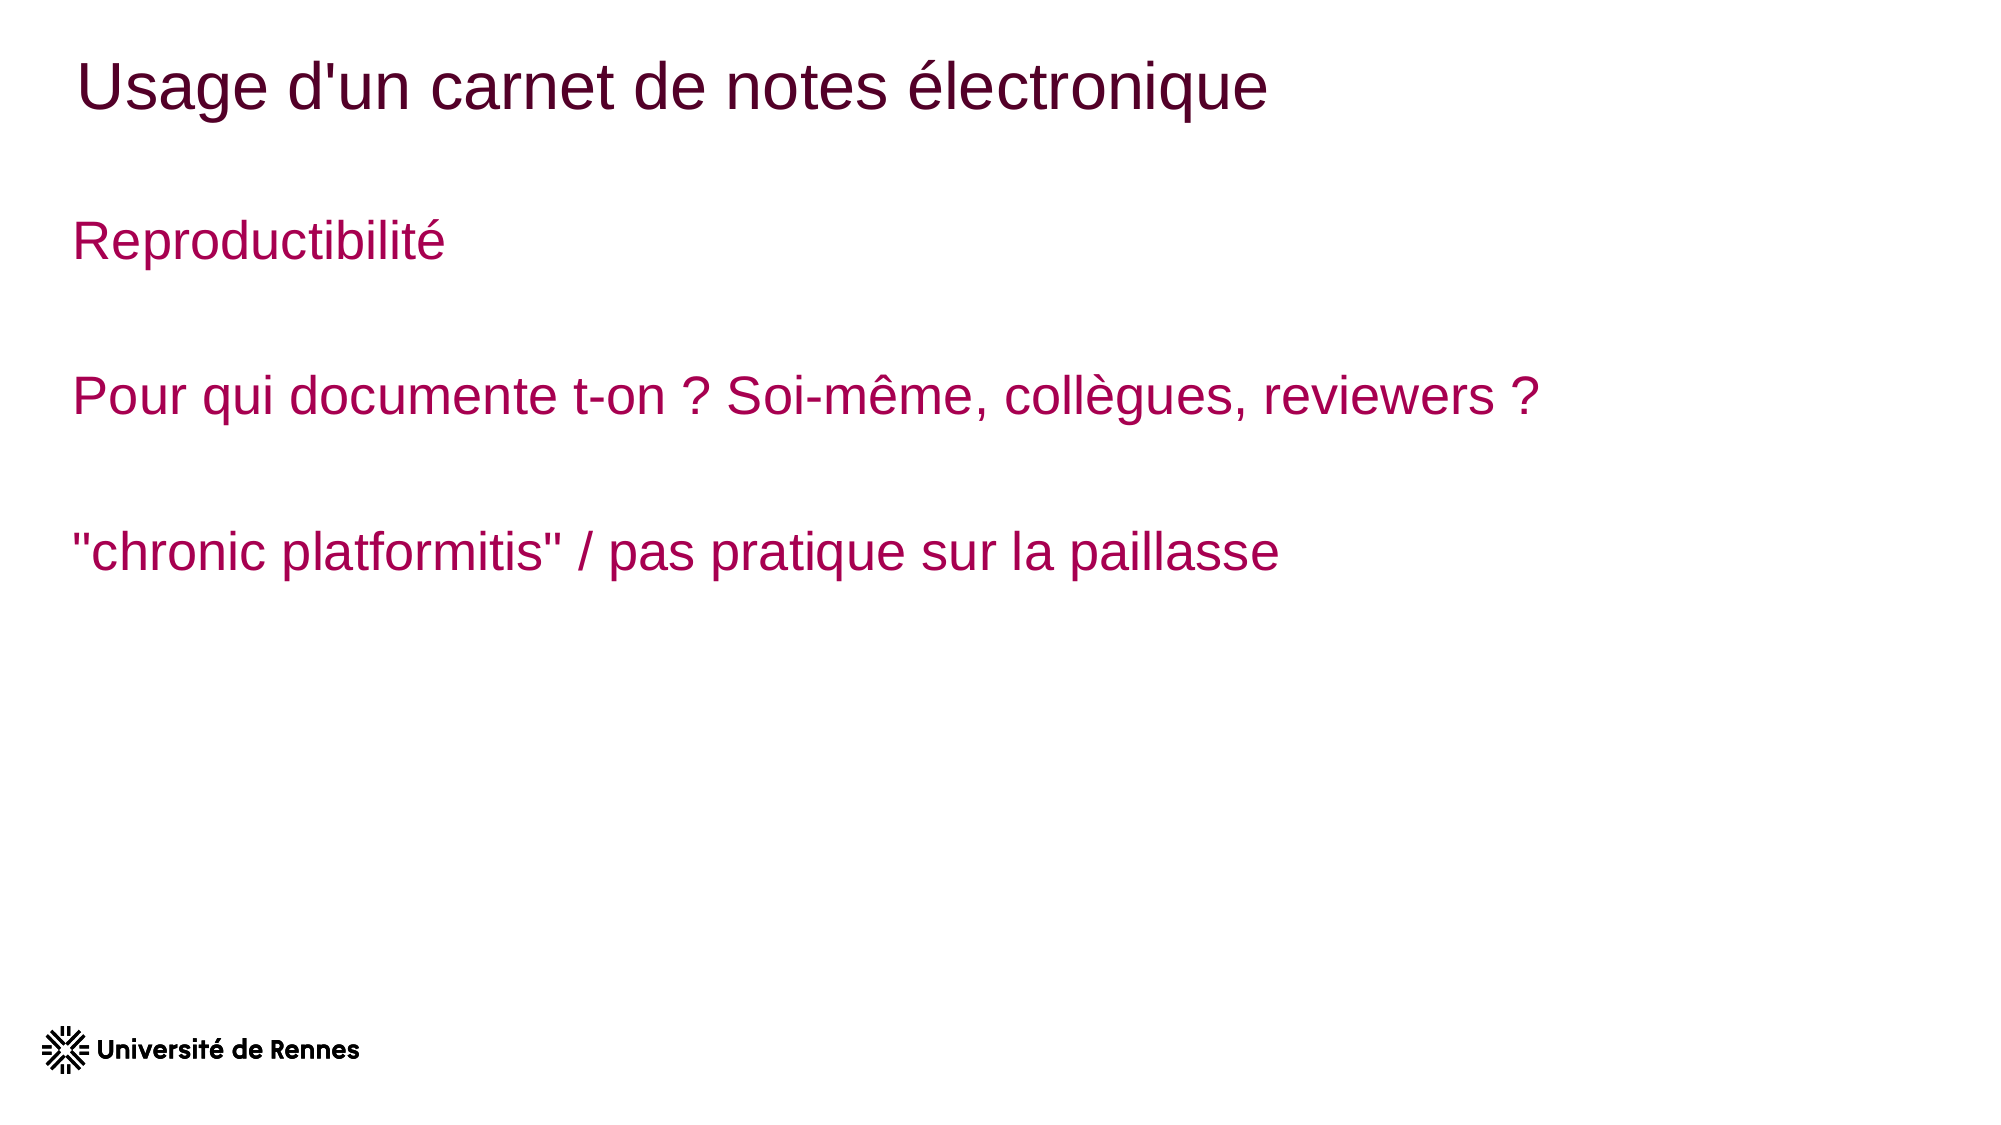

# Usage d'un carnet de notes électronique
Reproductibilité

Pour qui documente t-on ? Soi-même, collègues, reviewers ?

"chronic platformitis" / pas pratique sur la paillasse